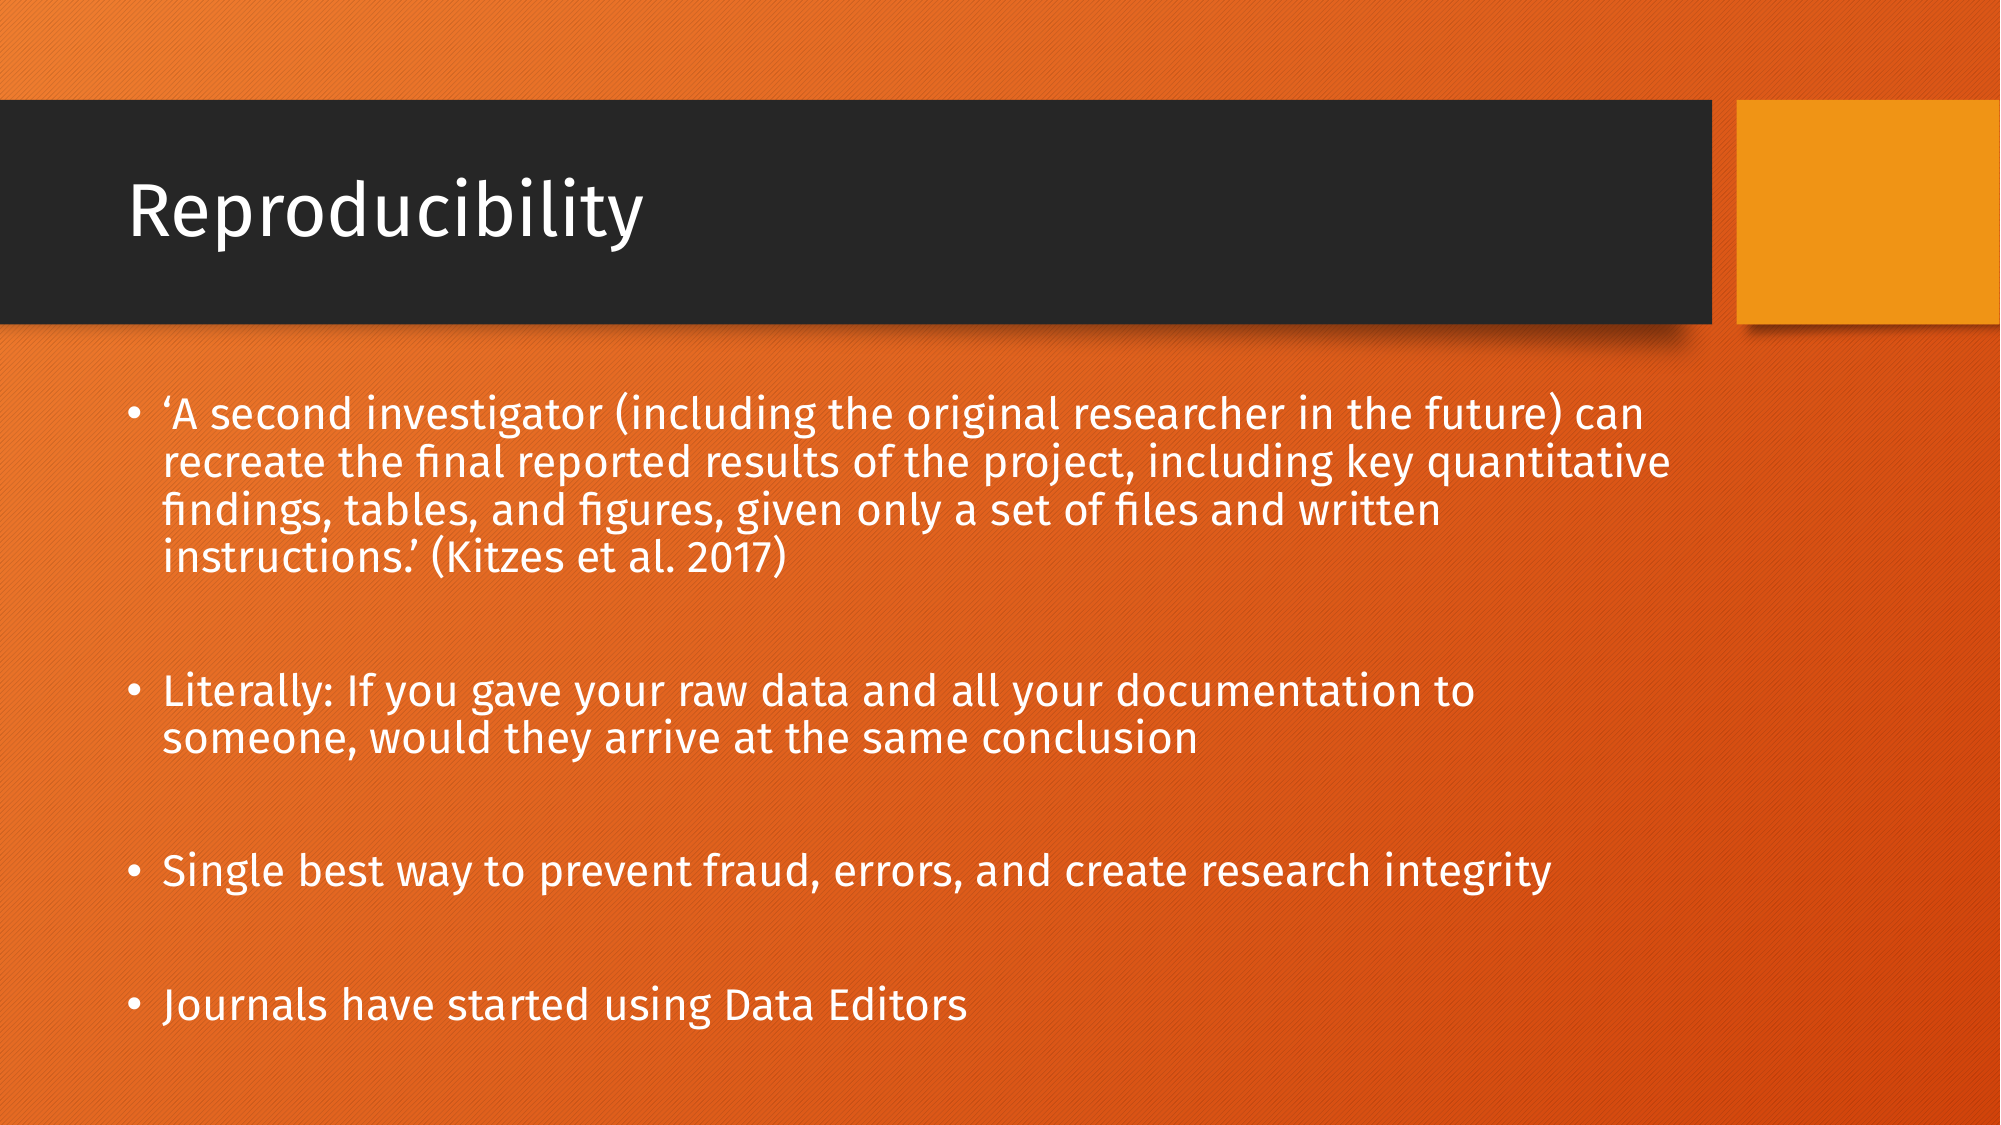

# Reproducibility
‘A second investigator (including the original researcher in the future) can recreate the final reported results of the project, including key quantitative findings, tables, and figures, given only a set of files and written instructions.’ (Kitzes et al. 2017)

Literally: If you gave your raw data and all your documentation to someone, would they arrive at the same conclusion

Single best way to prevent fraud, errors, and create research integrity

Journals have started using Data Editors